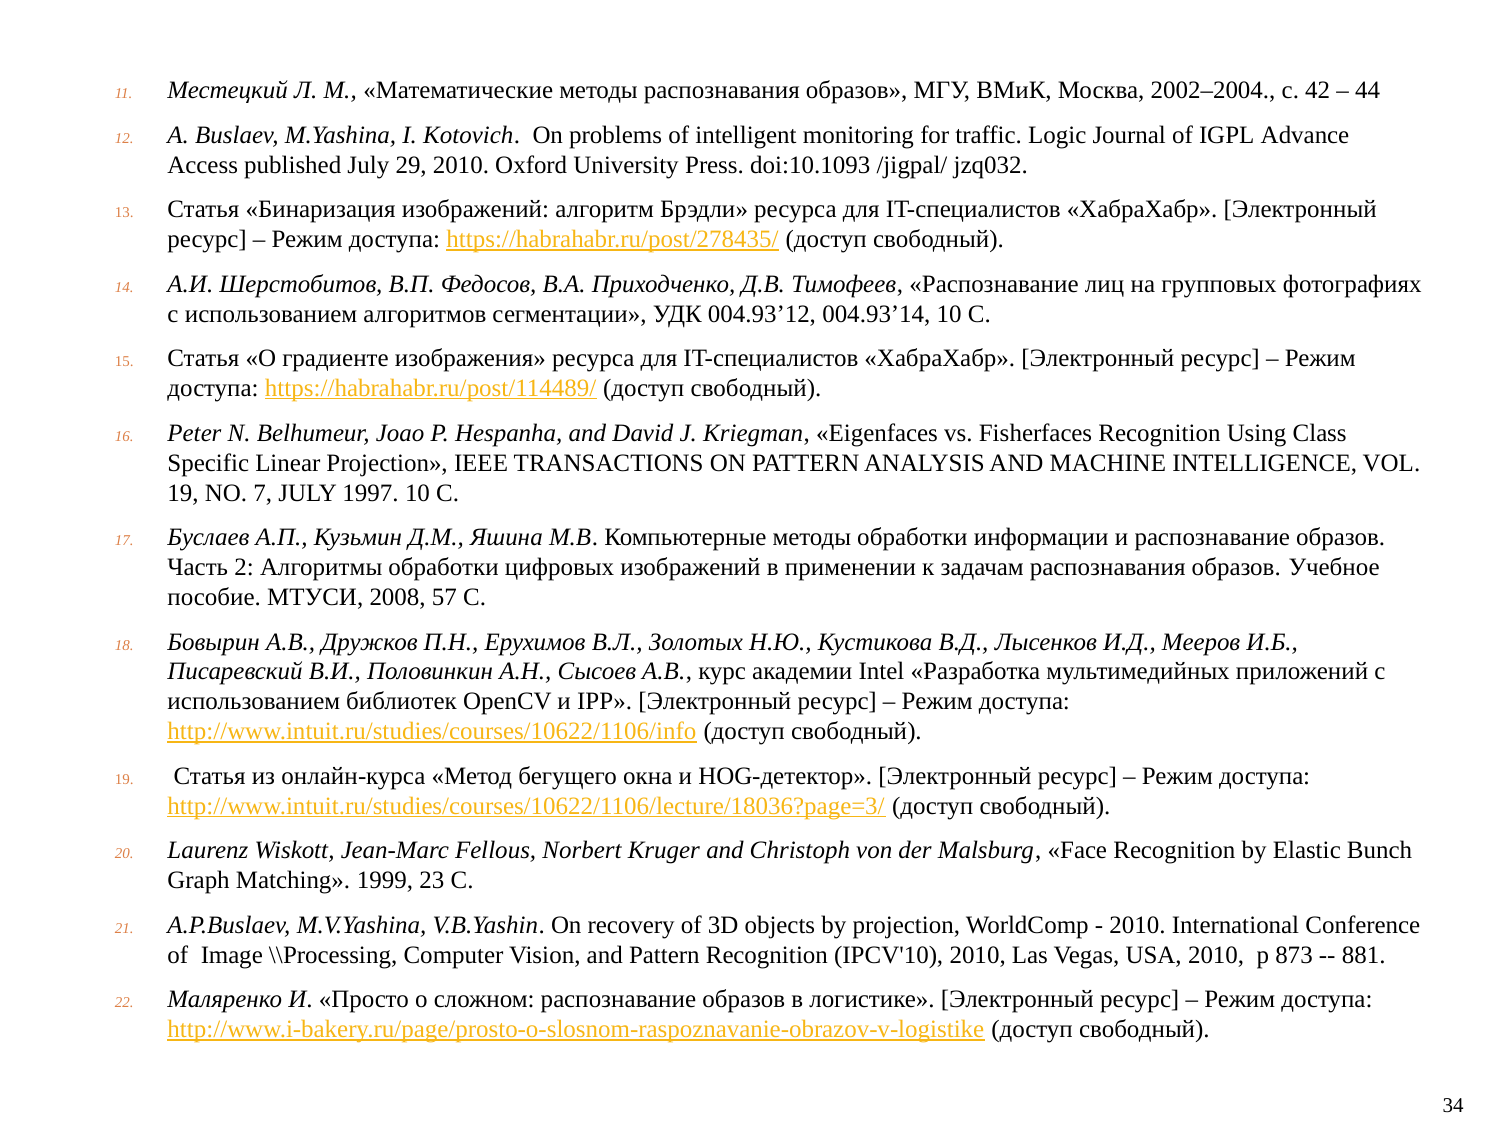

Местецкий Л. М., «Математические методы распознавания образов», МГУ, ВМиК, Москва, 2002–2004., с. 42 – 44
A. Buslaev, M.Yashina, I. Kotovich.  On problems of intelligent monitoring for traffic. Logic Journal of IGPL Advance Access published July 29, 2010. Oxford University Press. doi:10.1093 /jigpal/ jzq032.
Статья «Бинаризация изображений: алгоритм Брэдли» ресурса для IT-специалистов «ХабраХабр». [Электронный ресурс] – Режим доступа: https://habrahabr.ru/post/278435/ (доступ свободный).
А.И. Шерстобитов, В.П. Федосов, В.А. Приходченко, Д.В. Тимофеев, «Распознавание лиц на групповых фотографиях с использованием алгоритмов сегментации», УДК 004.93’12, 004.93’14, 10 C.
Статья «О градиенте изображения» ресурса для IT-специалистов «ХабраХабр». [Электронный ресурс] – Режим доступа: https://habrahabr.ru/post/114489/ (доступ свободный).
Peter N. Belhumeur, Joao P. Hespanha, and David J. Kriegman, «Eigenfaces vs. Fisherfaces Recognition Using Class Specific Linear Projection», IEEE TRANSACTIONS ON PATTERN ANALYSIS AND MACHINE INTELLIGENCE, VOL. 19, NO. 7, JULY 1997. 10 C.
Буслаев А.П., Кузьмин Д.М., Яшина М.В. Компьютерные методы обработки информации и распознавание образов. Часть 2: Алгоритмы обработки цифровых изображений в применении к задачам распознавания образов. Учебное пособие. МТУСИ, 2008, 57 С.
Бовырин А.В., Дружков П.Н., Ерухимов В.Л., Золотых Н.Ю., Кустикова В.Д., Лысенков И.Д., Мееров И.Б., Писаревский В.И., Половинкин А.Н., Сысоев А.В., курс академии Intel «Разработка мультимедийных приложений с использованием библиотек OpenCV и IPP». [Электронный ресурс] – Режим доступа: http://www.intuit.ru/studies/courses/10622/1106/info (доступ свободный).
 Статья из онлайн-курса «Метод бегущего окна и HOG-детектор». [Электронный ресурс] – Режим доступа: http://www.intuit.ru/studies/courses/10622/1106/lecture/18036?page=3/ (доступ свободный).
Laurenz Wiskott, Jean-Marc Fellous, Norbert Kruger and Christoph von der Malsburg, «Face Recognition by Elastic Bunch Graph Matching». 1999, 23 C.
A.P.Buslaev, M.V.Yashina, V.B.Yashin. On recovery of 3D objects by projection, WorldComp - 2010. International Conference of  Image \\Processing, Computer Vision, and Pattern Recognition (IPCV'10), 2010, Las Vegas, USA, 2010,  p 873 -- 881.
Маляренко И. «Просто о сложном: распознавание образов в логистике». [Электронный ресурс] – Режим доступа: http://www.i-bakery.ru/page/prosto-o-slosnom-raspoznavanie-obrazov-v-logistike (доступ свободный).
34